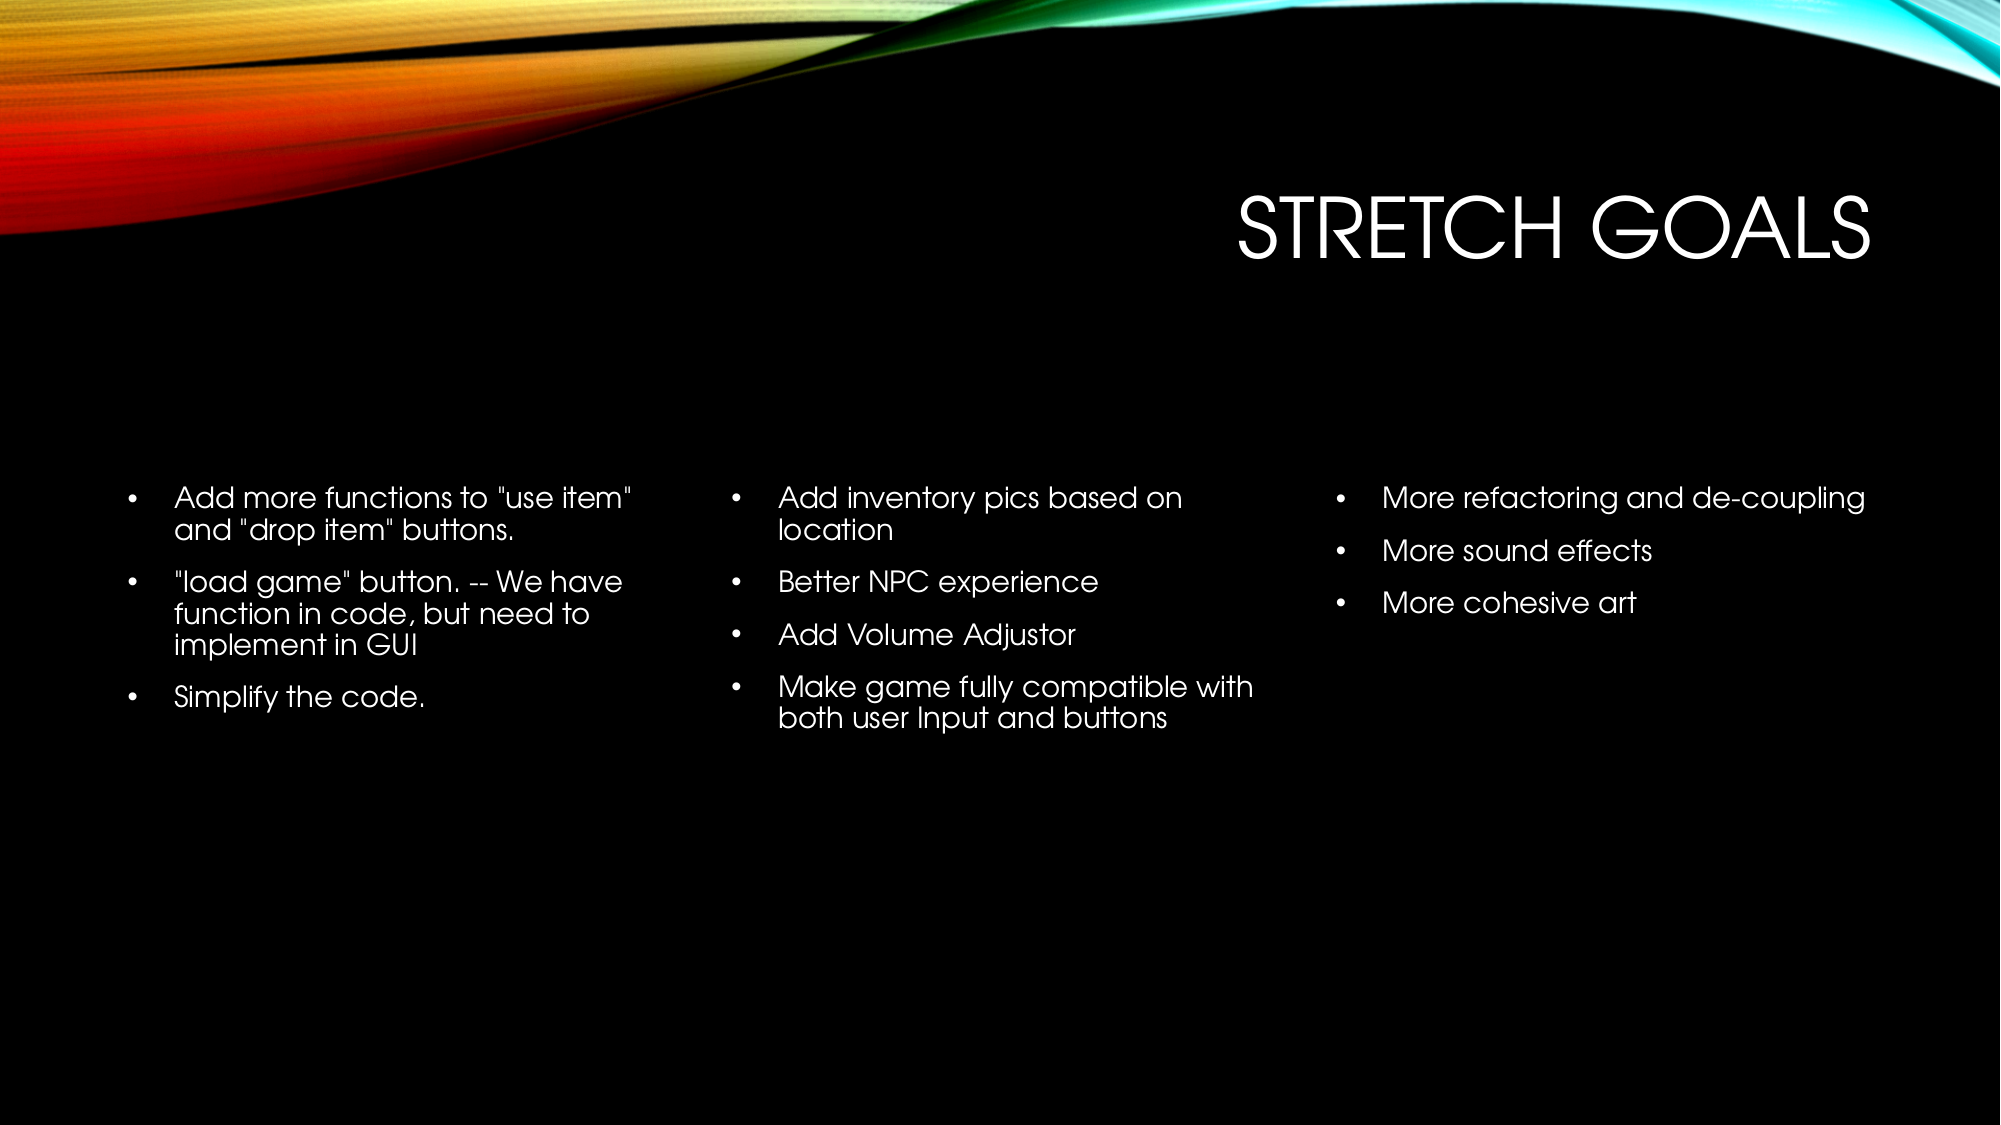

# Stretch Goals
Add inventory pics based on location
Better NPC experience
Add Volume Adjustor
Make game fully compatible with both user Input and buttons

Add more functions to "use item" and "drop item" buttons.
"load game" button. -- We have function in code, but need to implement in GUI
Simplify the code.
More refactoring and de-coupling
More sound effects
More cohesive art